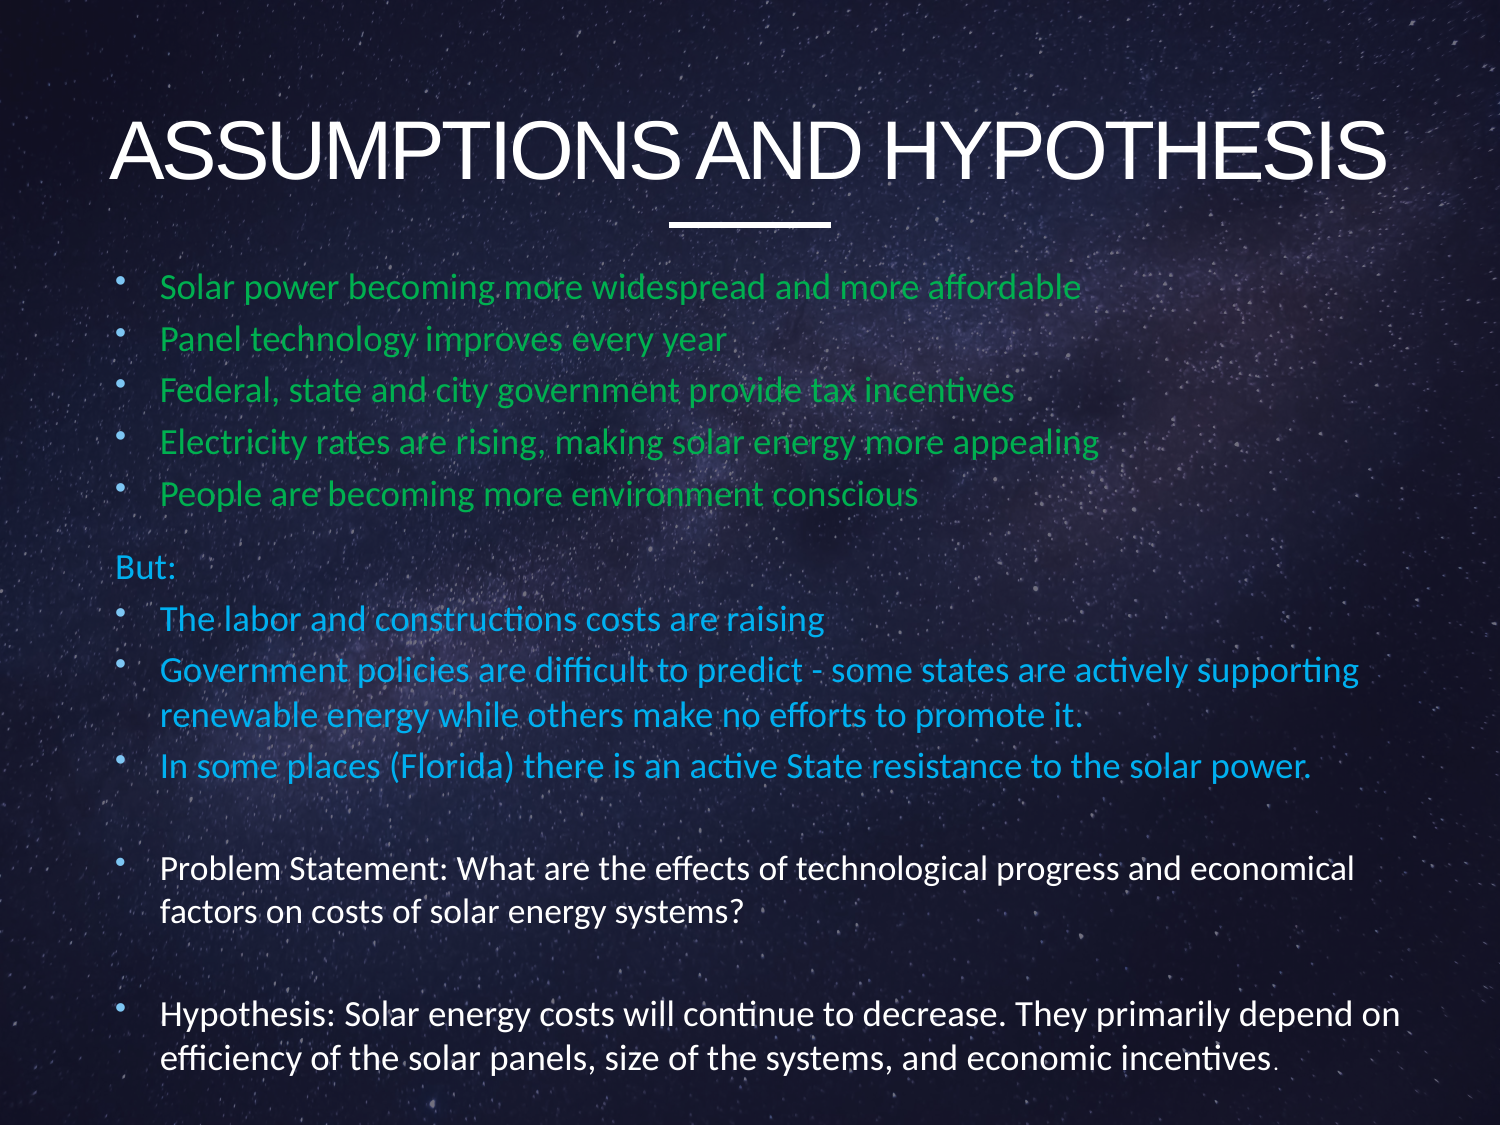

# Assumptions and hypothesis
Solar power becoming more widespread and more affordable
Panel technology improves every year
Federal, state and city government provide tax incentives
Electricity rates are rising, making solar energy more appealing
People are becoming more environment conscious

But:
The labor and constructions costs are raising
Government policies are difficult to predict - some states are actively supporting renewable energy while others make no efforts to promote it.
In some places (Florida) there is an active State resistance to the solar power.

Problem Statement: What are the effects of technological progress and economical factors on costs of solar energy systems?

Hypothesis: Solar energy costs will continue to decrease. They primarily depend on efficiency of the solar panels, size of the systems, and economic incentives.